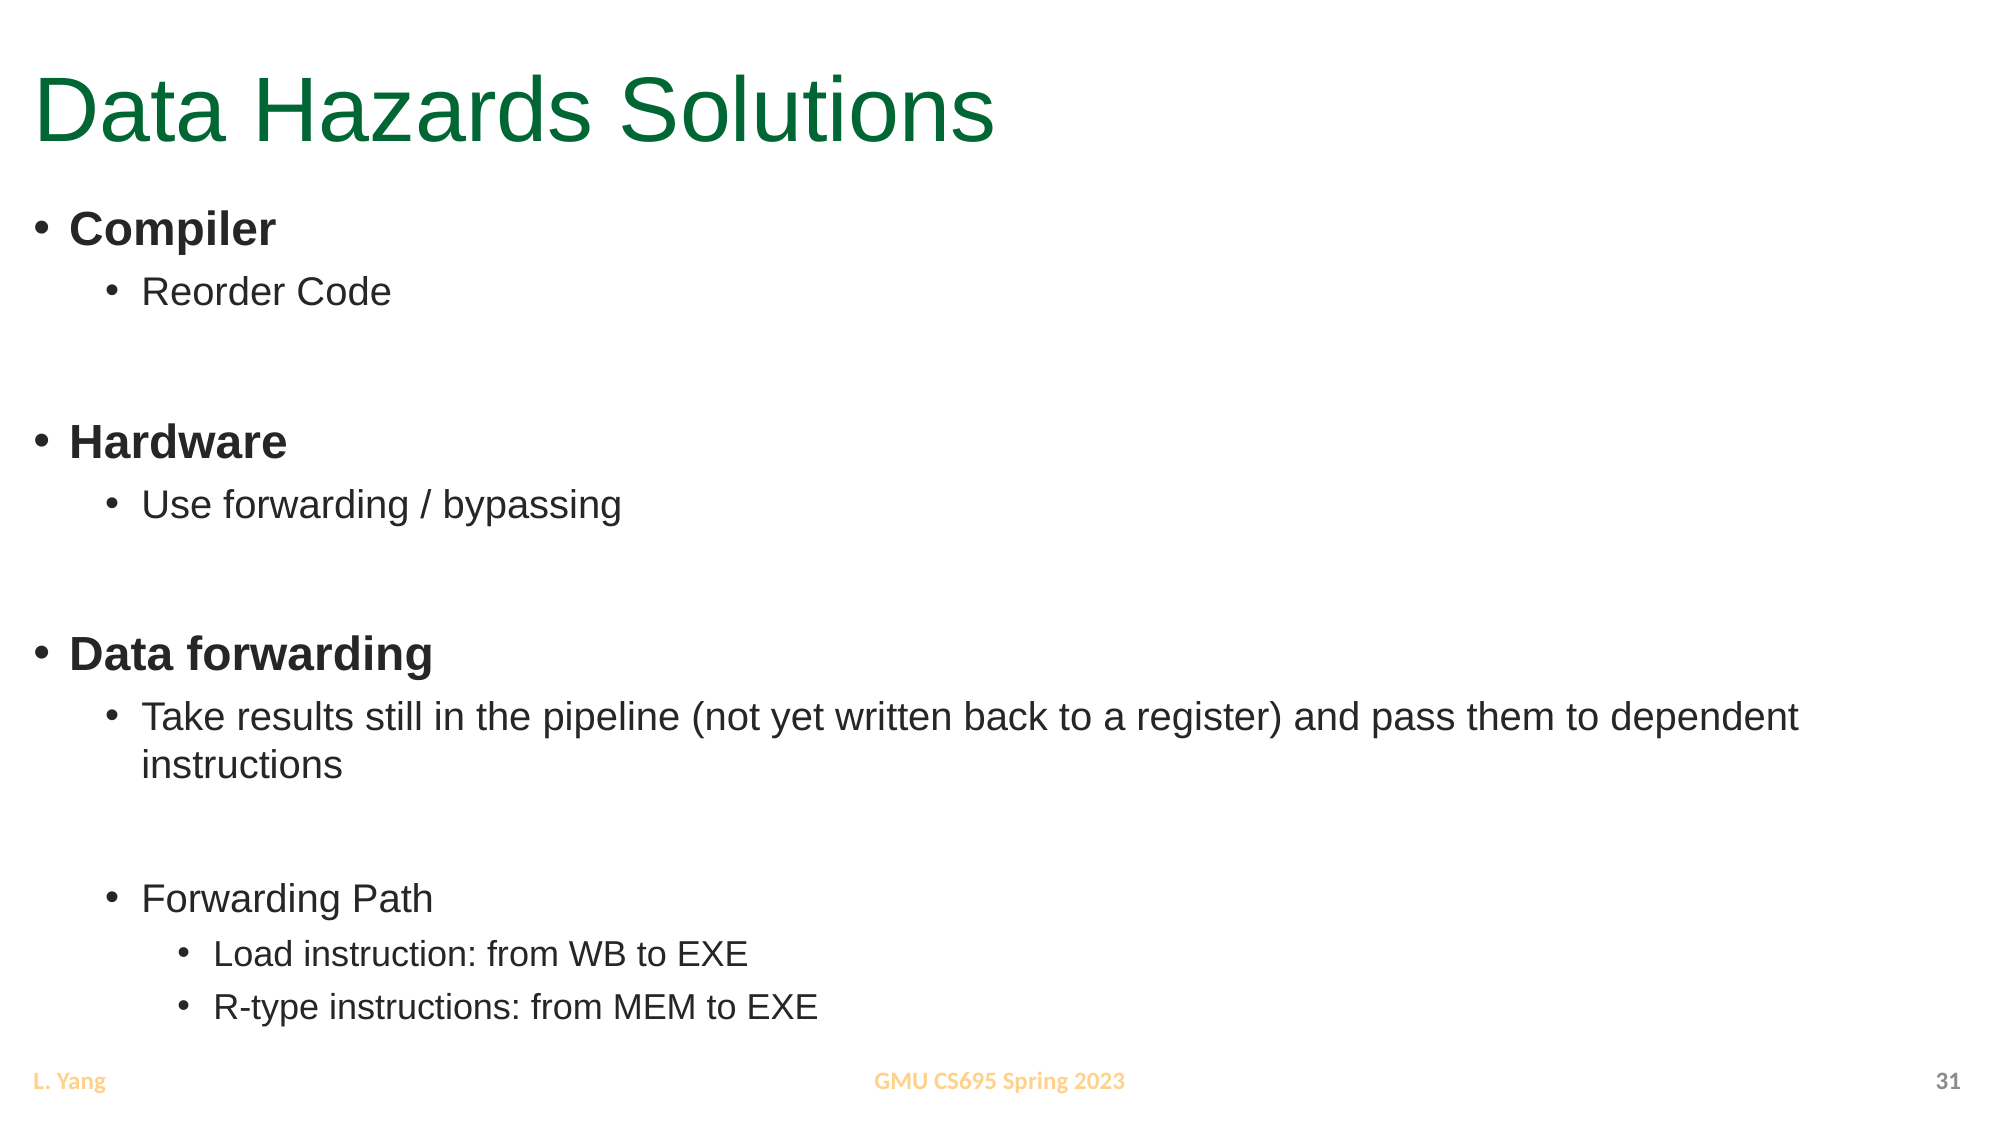

# Data Hazards Solutions
Compiler
Reorder Code

Hardware
Use forwarding / bypassing

Data forwarding
Take results still in the pipeline (not yet written back to a register) and pass them to dependent instructions

Forwarding Path
Load instruction: from WB to EXE
R-type instructions: from MEM to EXE

31
GMU CS695 Spring 2023
L. Yang